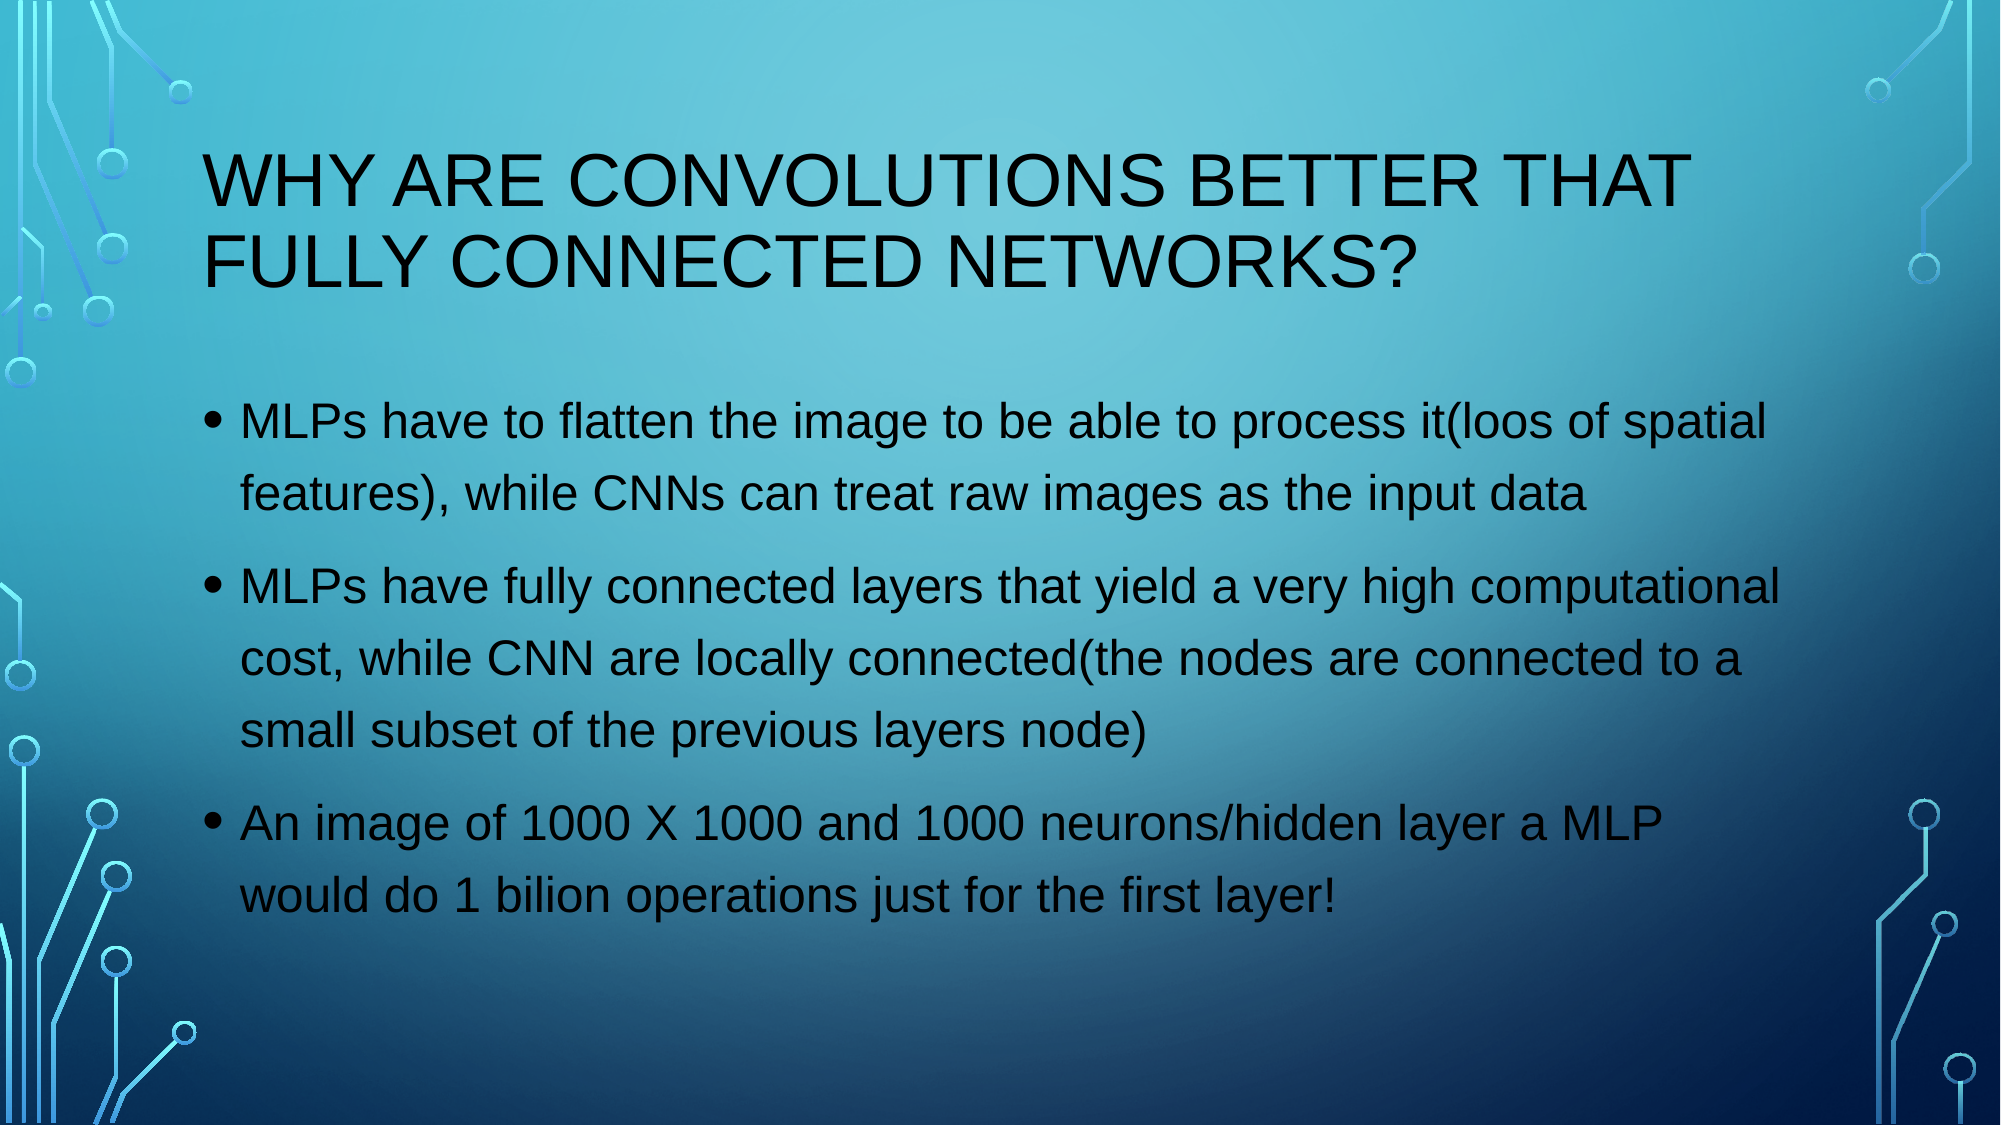

# Why are convolutions better that fully connected networks?
MLPs have to flatten the image to be able to process it(loos of spatial features), while CNNs can treat raw images as the input data
MLPs have fully connected layers that yield a very high computational cost, while CNN are locally connected(the nodes are connected to a small subset of the previous layers node)
An image of 1000 X 1000 and 1000 neurons/hidden layer a MLP would do 1 bilion operations just for the first layer!